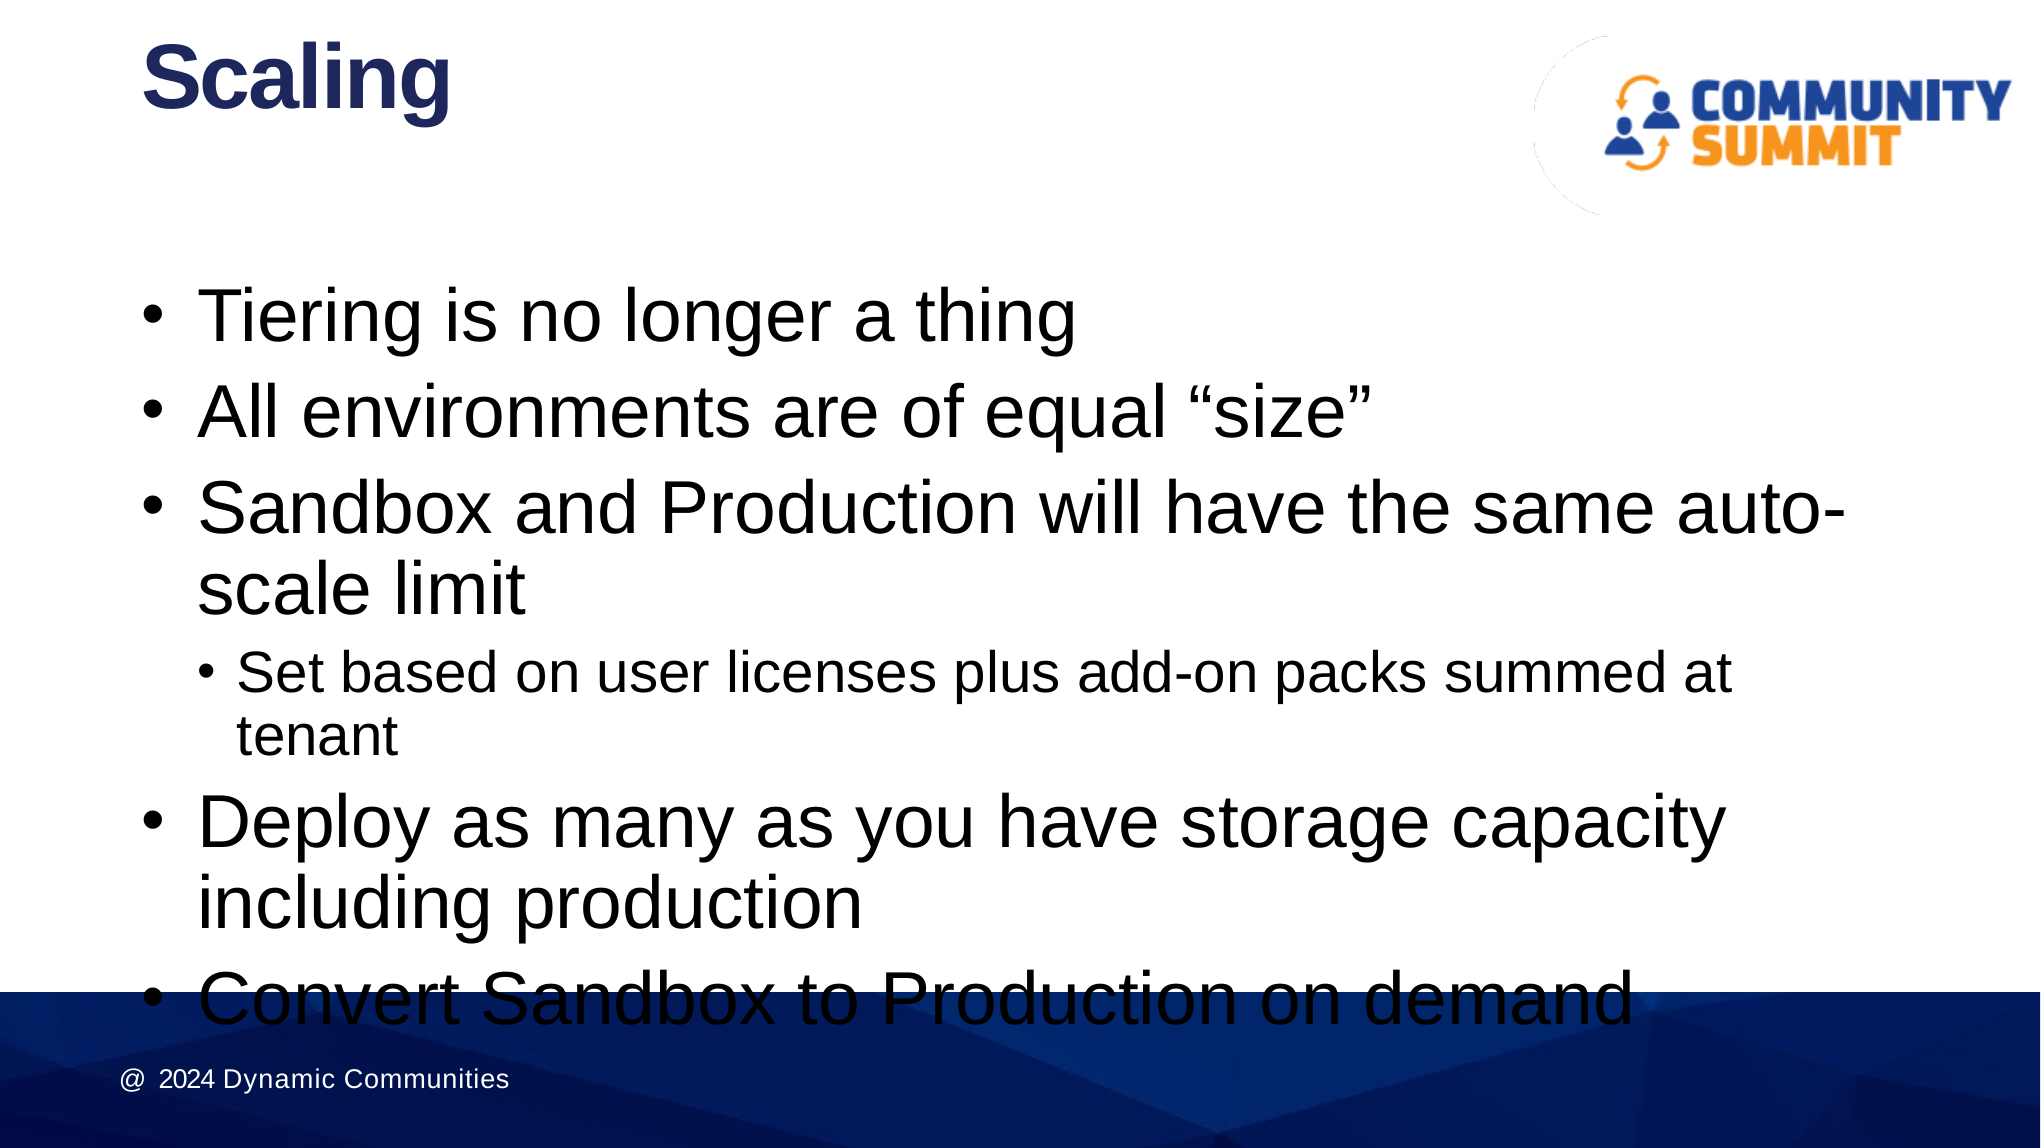

# Scaling
Tiering is no longer a thing
All environments are of equal “size”
Sandbox and Production will have the same auto-scale limit
Set based on user licenses plus add-on packs summed at tenant
Deploy as many as you have storage capacity including production
Convert Sandbox to Production on demand